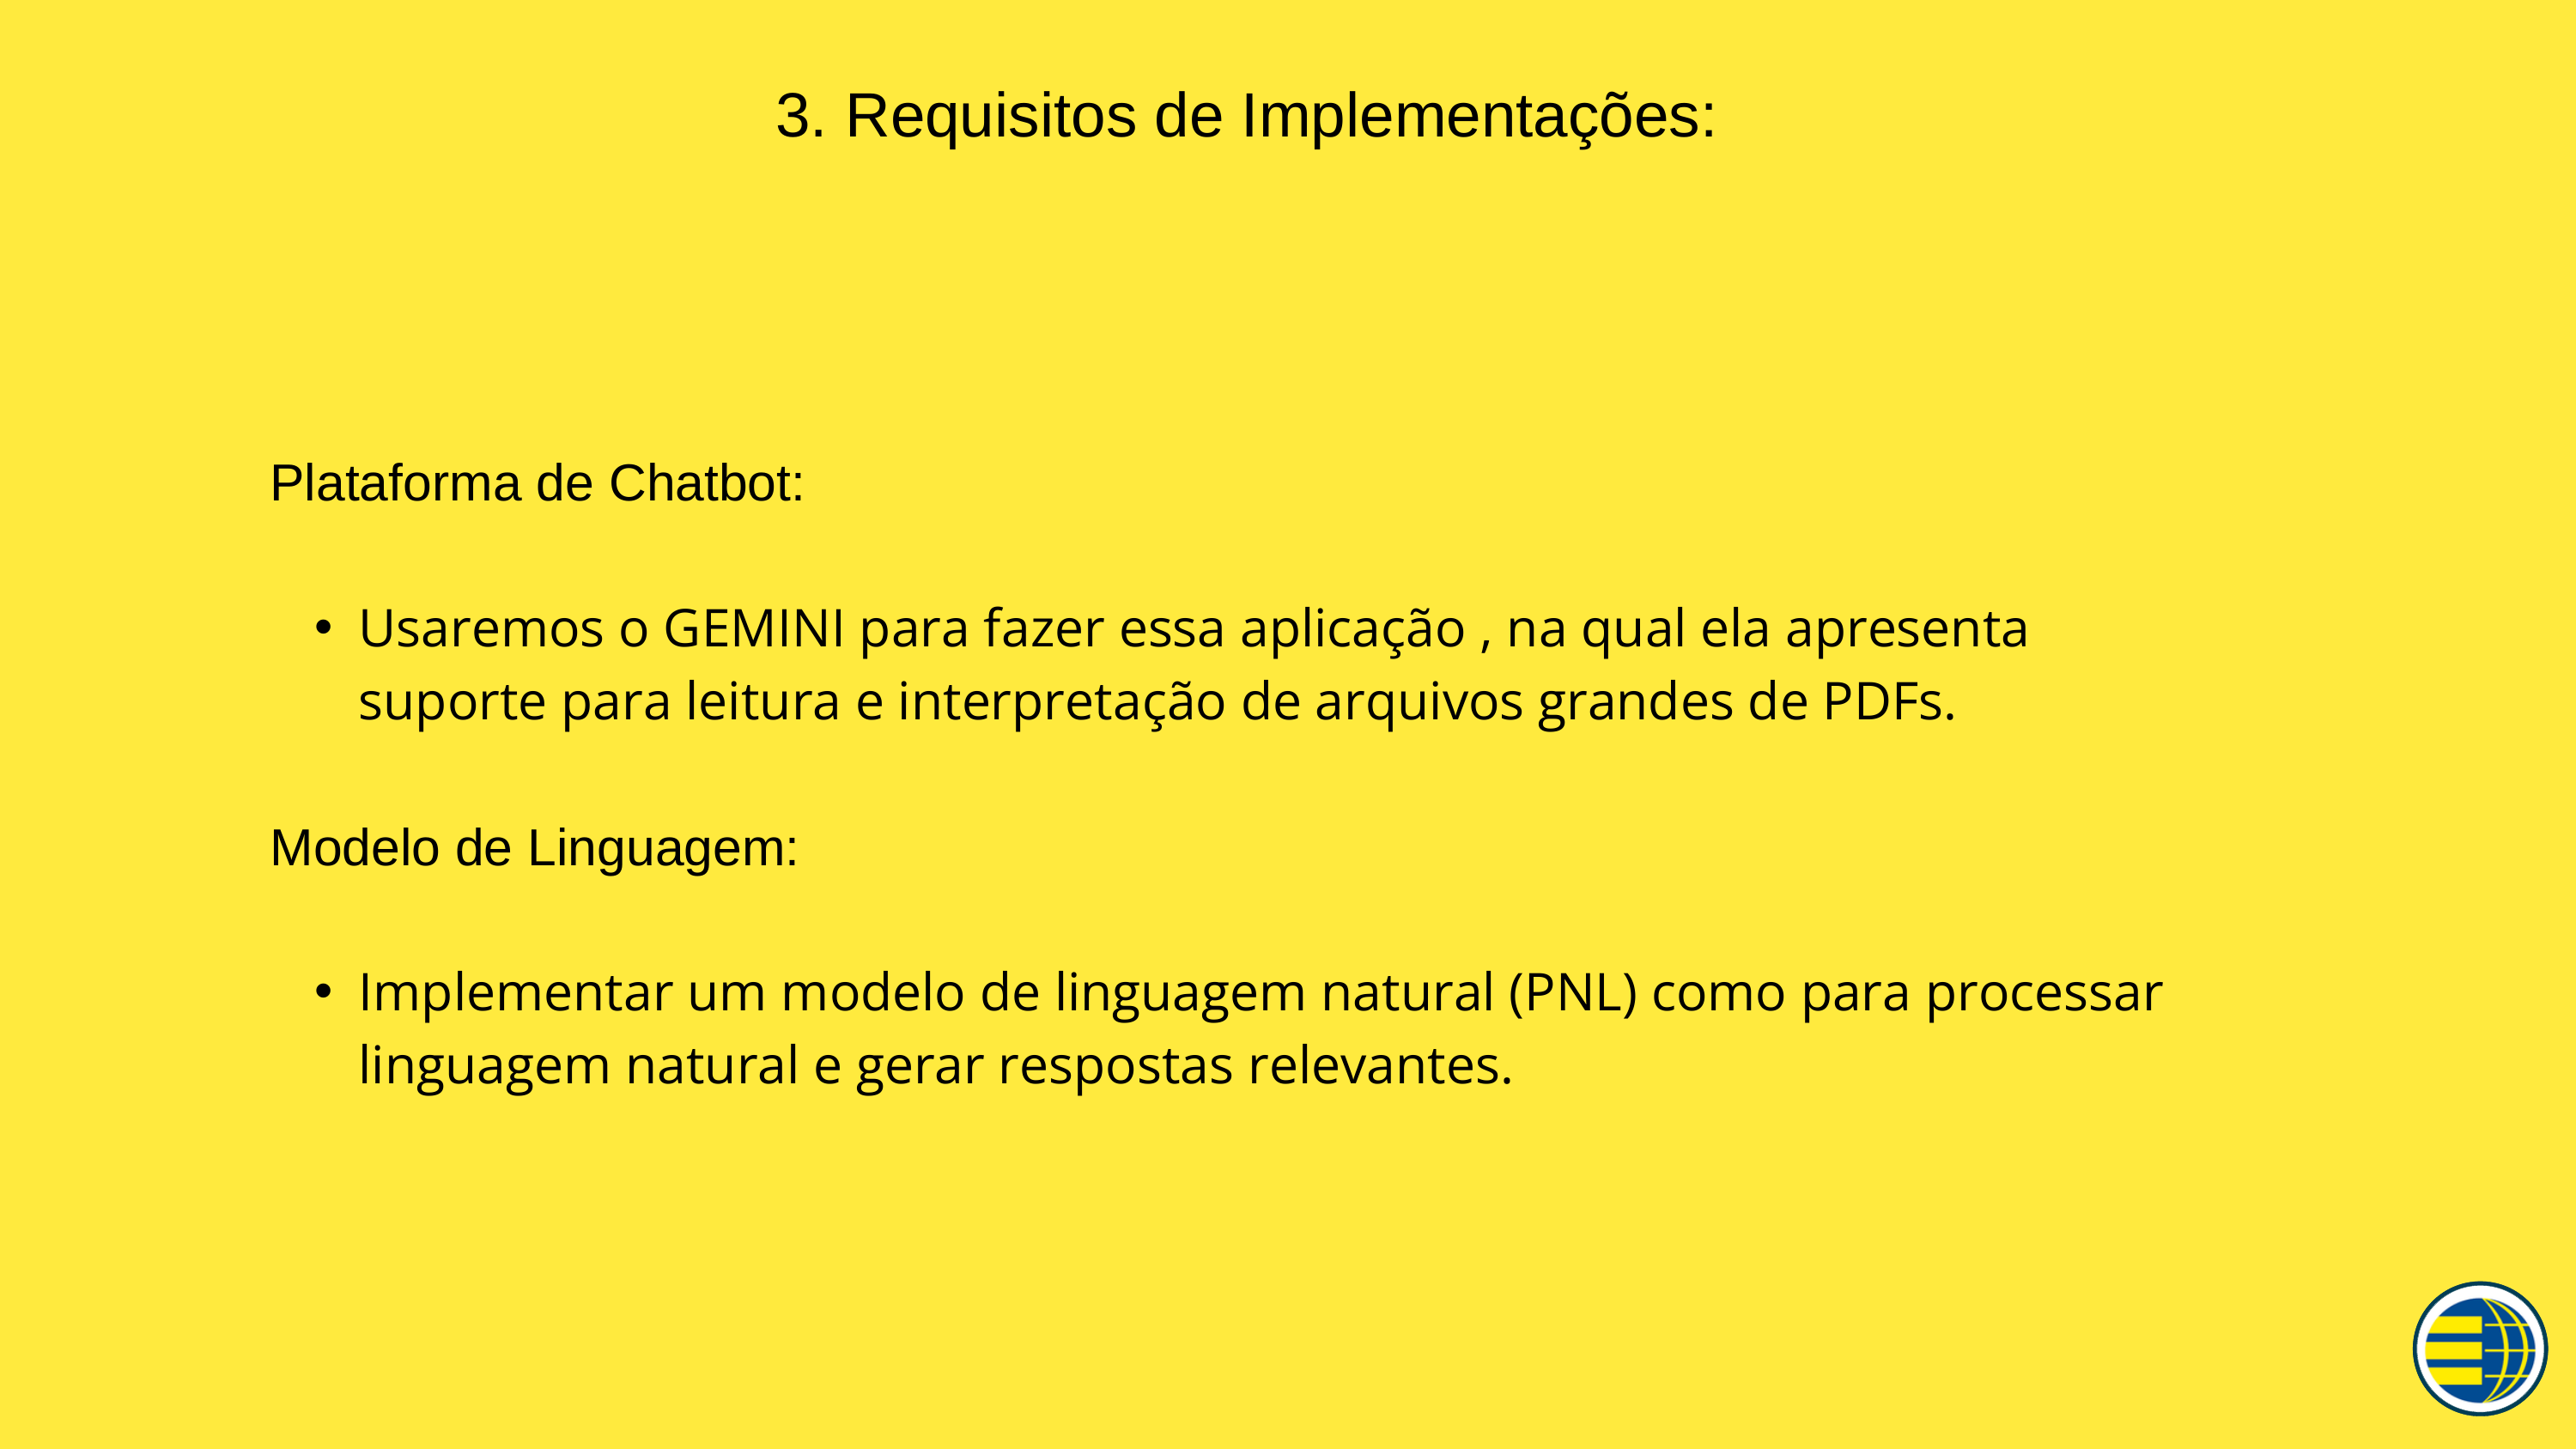

3. Requisitos de Implementações:

Plataforma de Chatbot:

Usaremos o GEMINI para fazer essa aplicação , na qual ela apresenta suporte para leitura e interpretação de arquivos grandes de PDFs.

Modelo de Linguagem:

Implementar um modelo de linguagem natural (PNL) como para processar linguagem natural e gerar respostas relevantes.